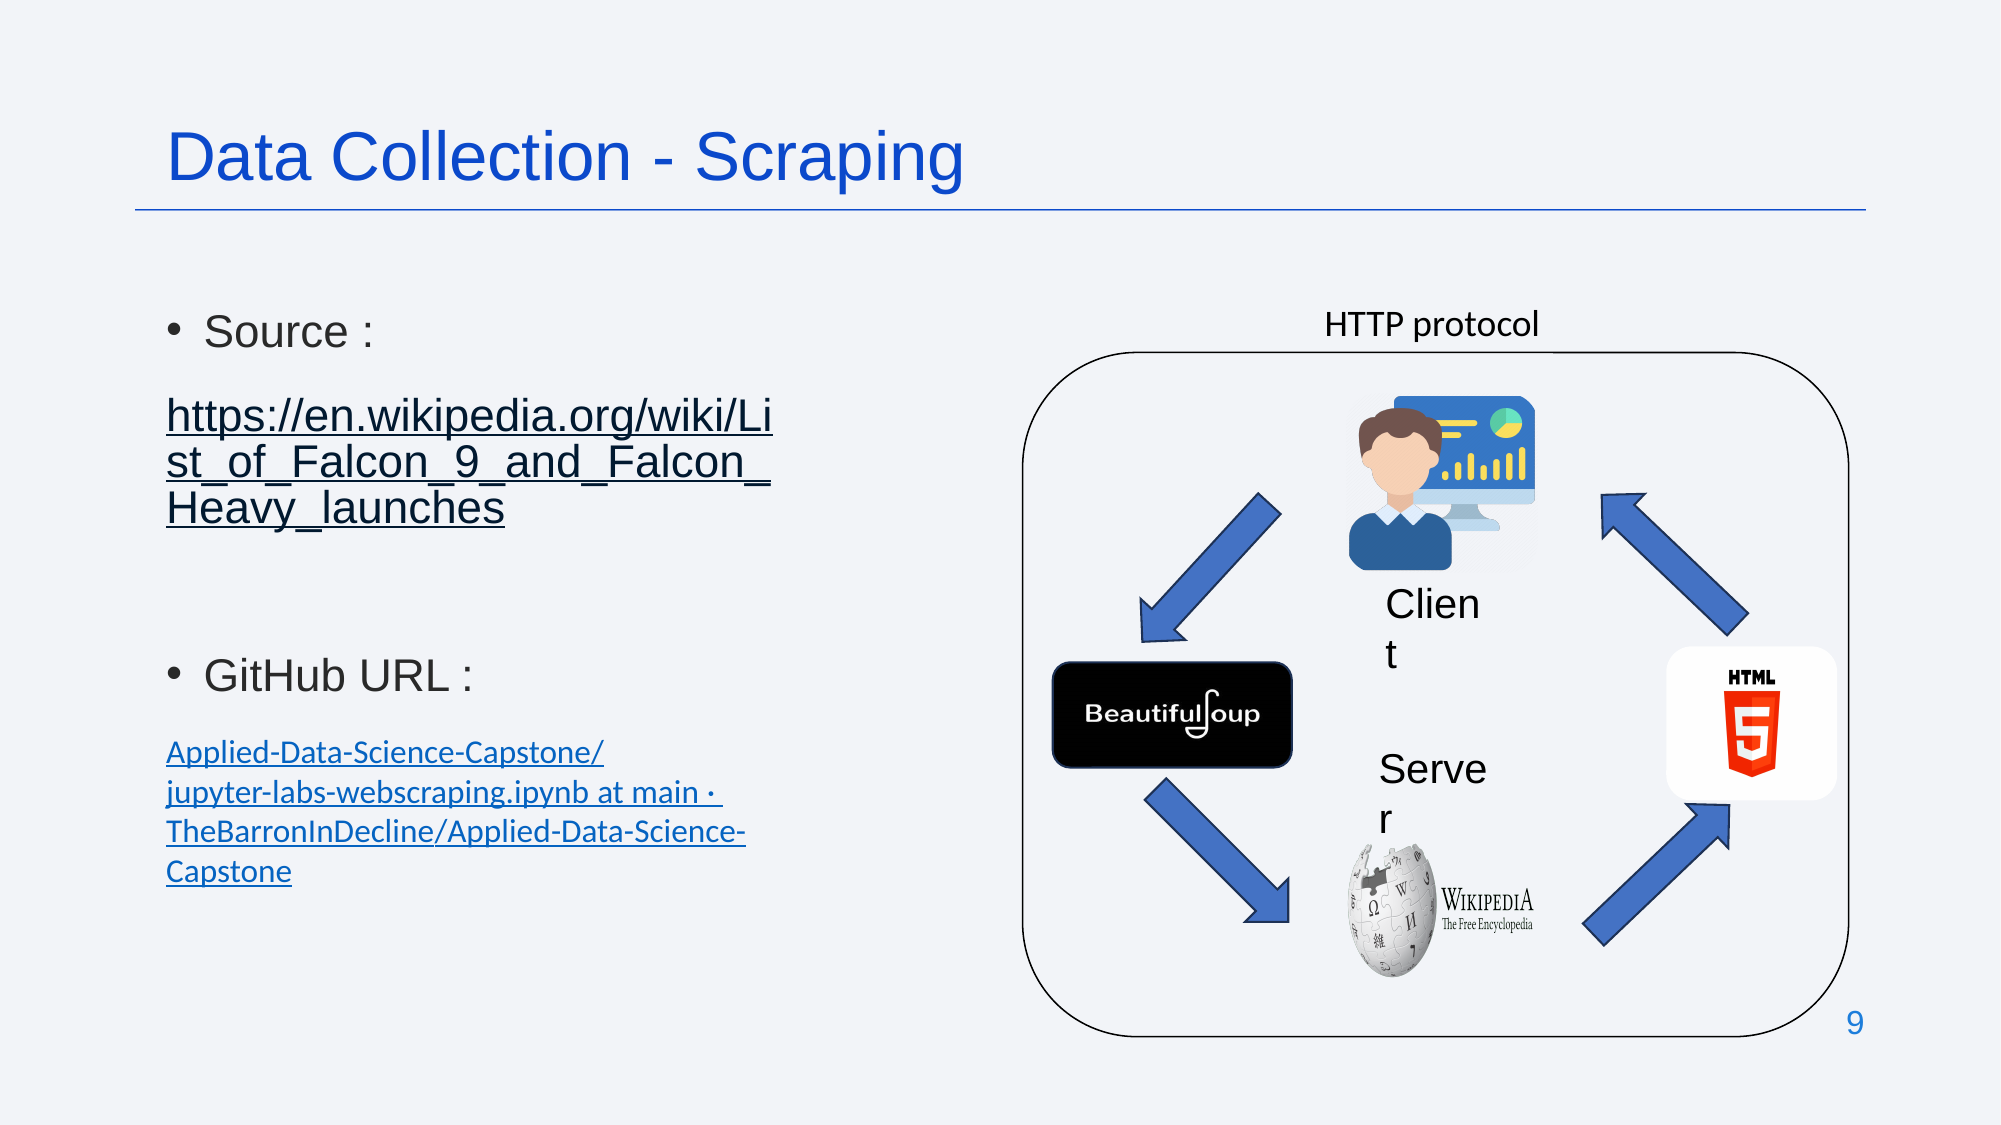

Data Collection - Scraping
HTTP protocol
Source :
https://en.wikipedia.org/wiki/List_of_Falcon_9_and_Falcon_Heavy_launches

GitHub URL :
Applied-Data-Science-Capstone/jupyter-labs-webscraping.ipynb at main · TheBarronInDecline/Applied-Data-Science-Capstone

Client

Server

9